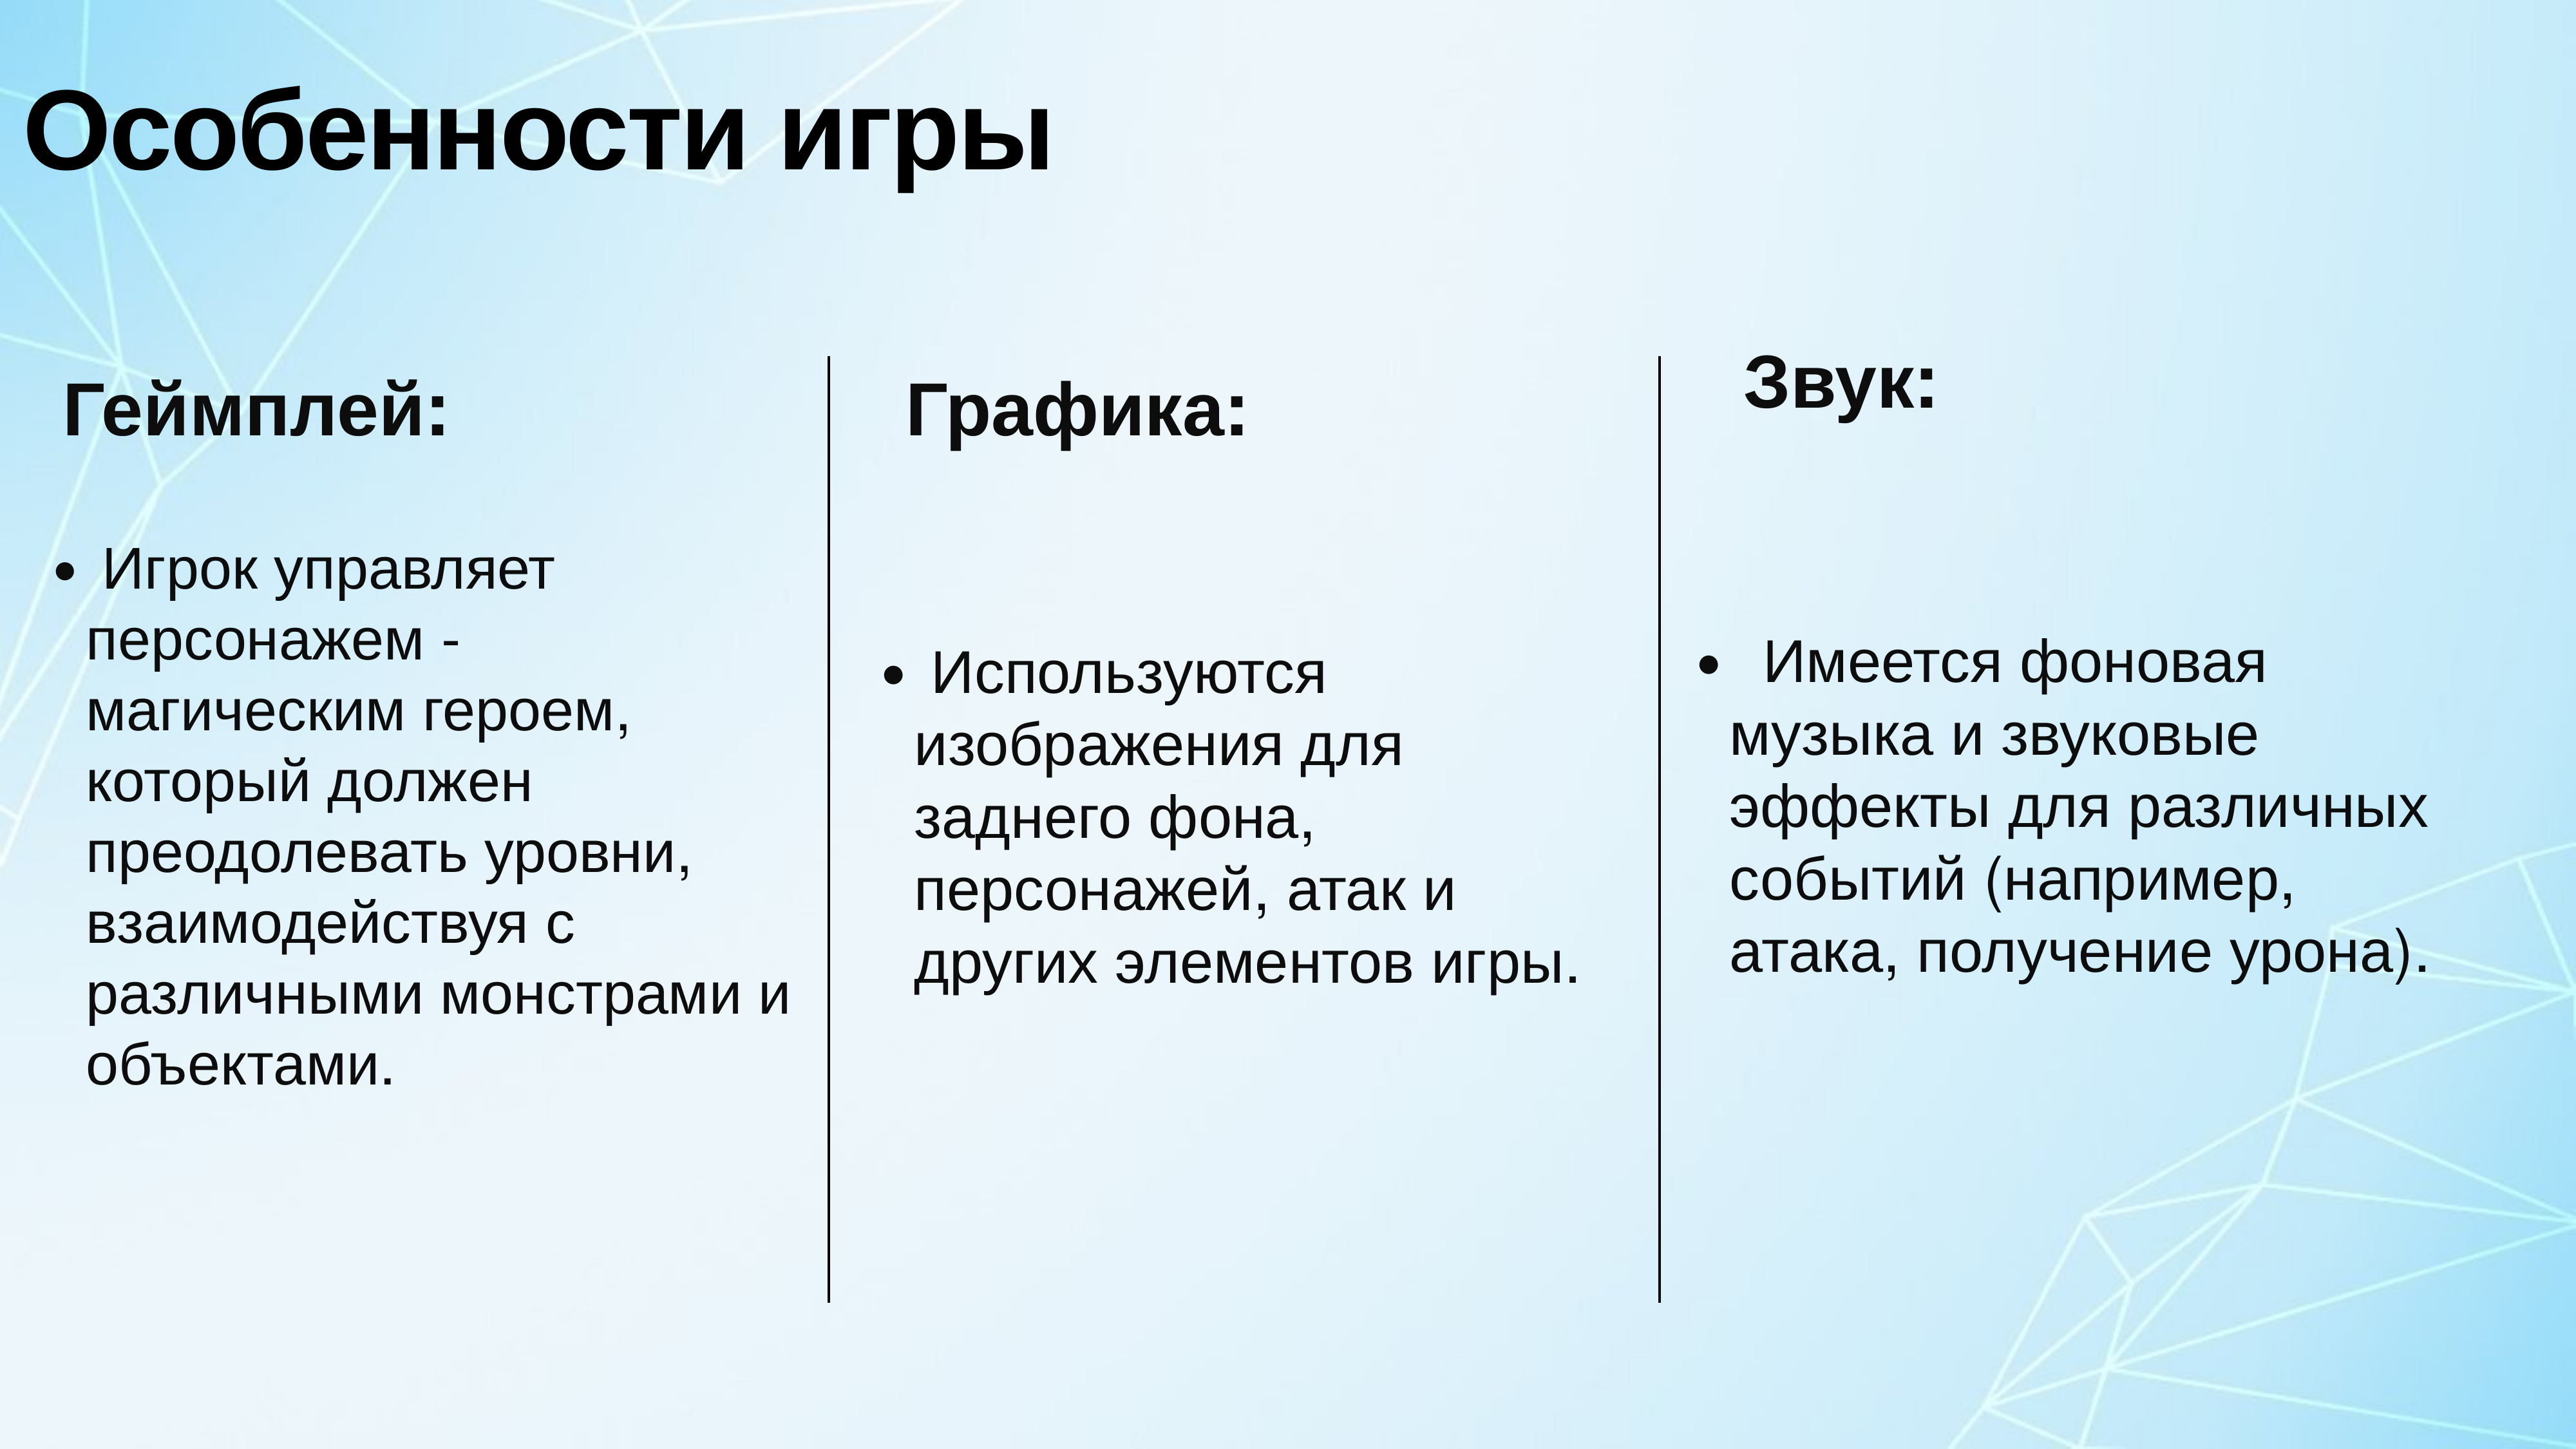

# Особенности игры
Звук:
Геймплей:
Графика:

 Игрок управляет персонажем -  магическим героем, который должен преодолевать уровни, взаимодействуя с различными монстрами и объектами.
  Имеется фоновая музыка и звуковые эффекты для различных событий (например, атака, получение урона).
 Используются изображения для заднего фона, персонажей, атак и других элементов игры.